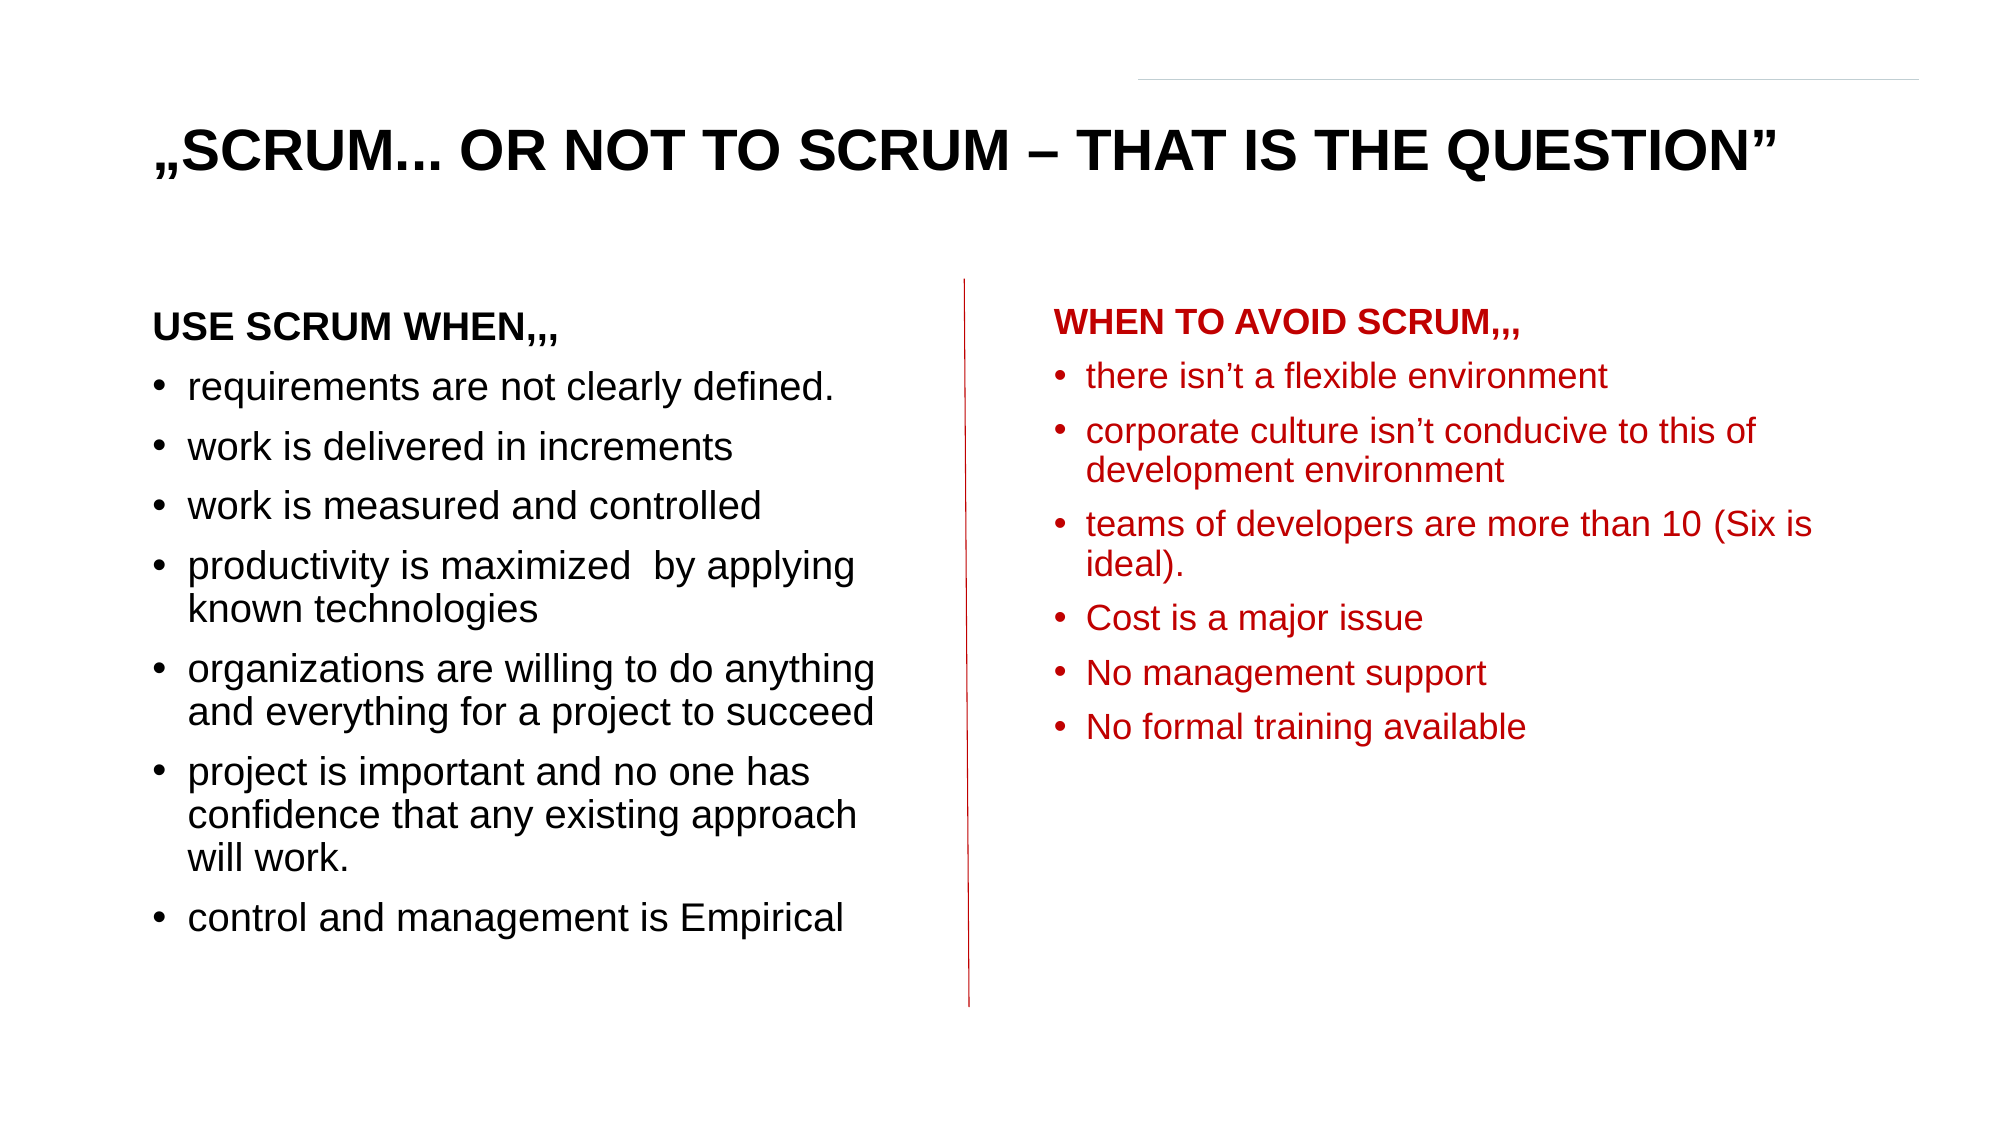

# „SCRUM... OR NOT TO SCRUM – THAT IS THE QUESTION”
WHEN TO AVOID SCRUM,,,
there isn’t a flexible environment
corporate culture isn’t conducive to this of development environment
teams of developers are more than 10 (Six is ideal).
Cost is a major issue
No management support
No formal training available

USE SCRUM WHEN,,,
requirements are not clearly defined.
work is delivered in increments
work is measured and controlled
productivity is maximized  by applying  known technologies
organizations are willing to do anything and everything for a project to succeed
project is important and no one has confidence that any existing approach will work.
control and management is Empirical